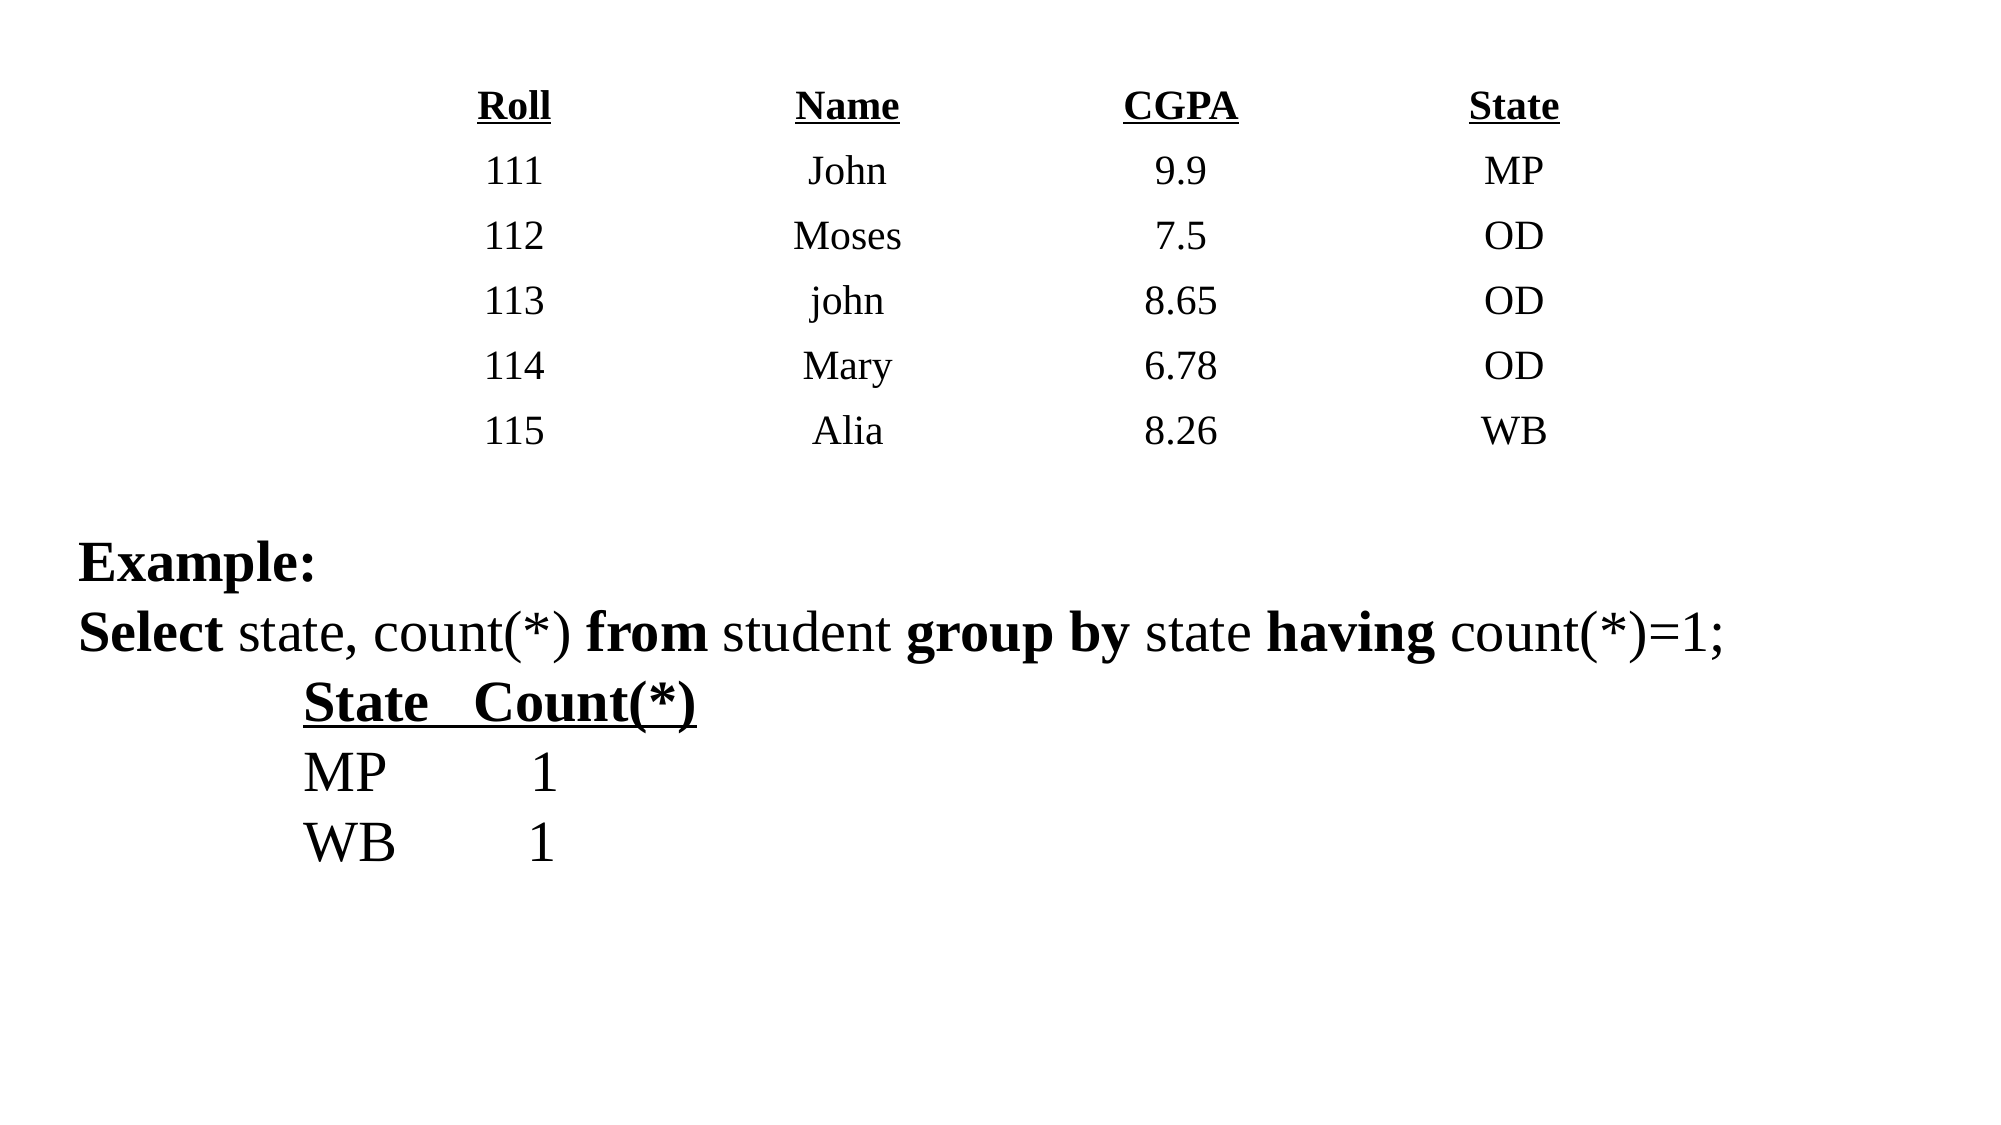

| Roll | Name | CGPA | State |
| --- | --- | --- | --- |
| 111 | John | 9.9 | MP |
| 112 | Moses | 7.5 | OD |
| 113 | john | 8.65 | OD |
| 114 | Mary | 6.78 | OD |
| 115 | Alia | 8.26 | WB |
Example:
Select state, count(*) from student group by state having count(*)=1;
State   Count(*)
MP          1
WB         1